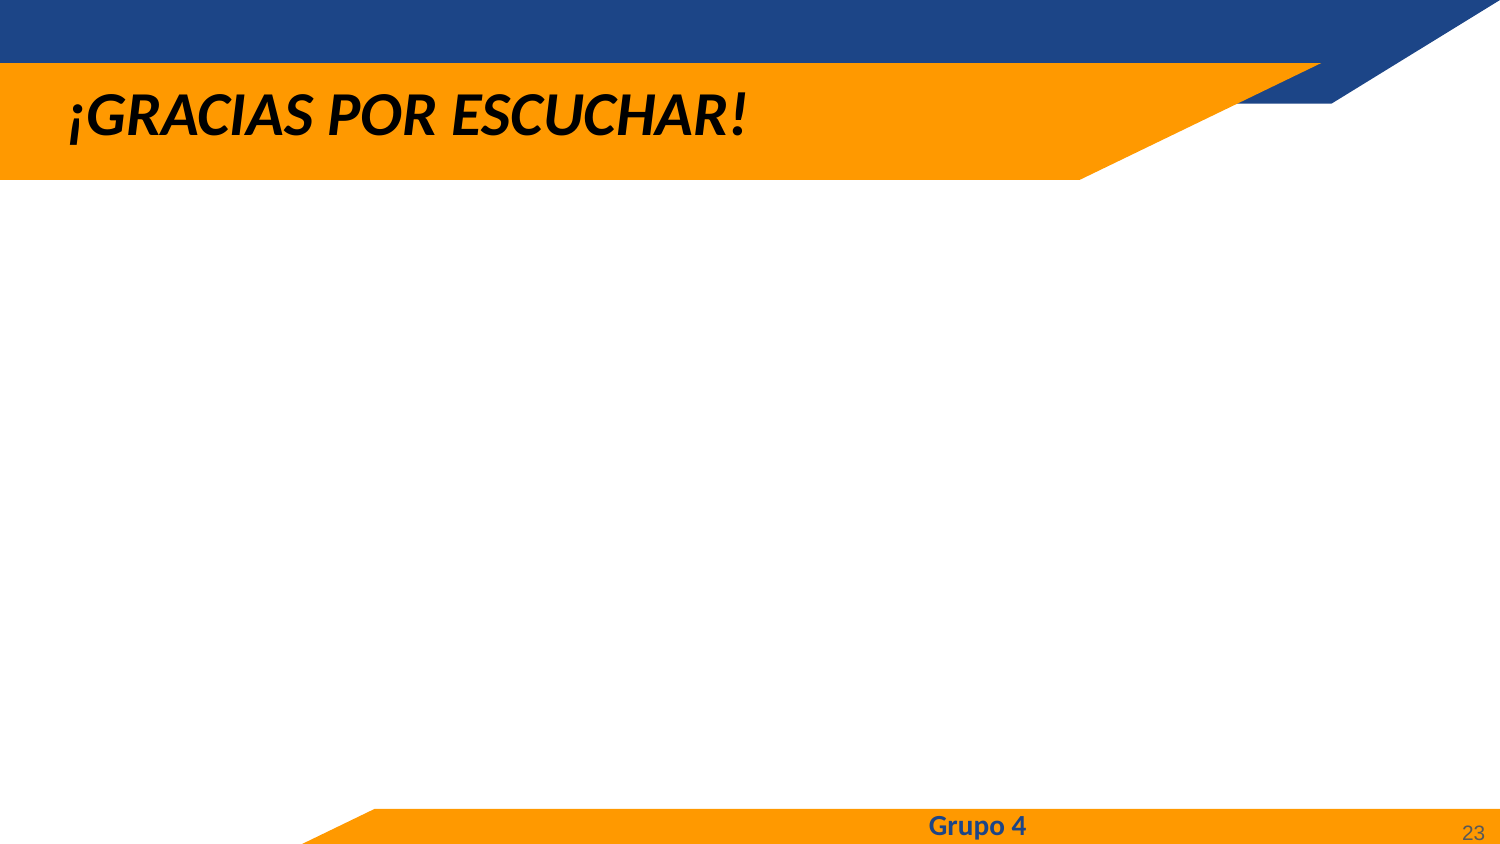

# ¡GRACIAS POR ESCUCHAR!

Grupo 4
23